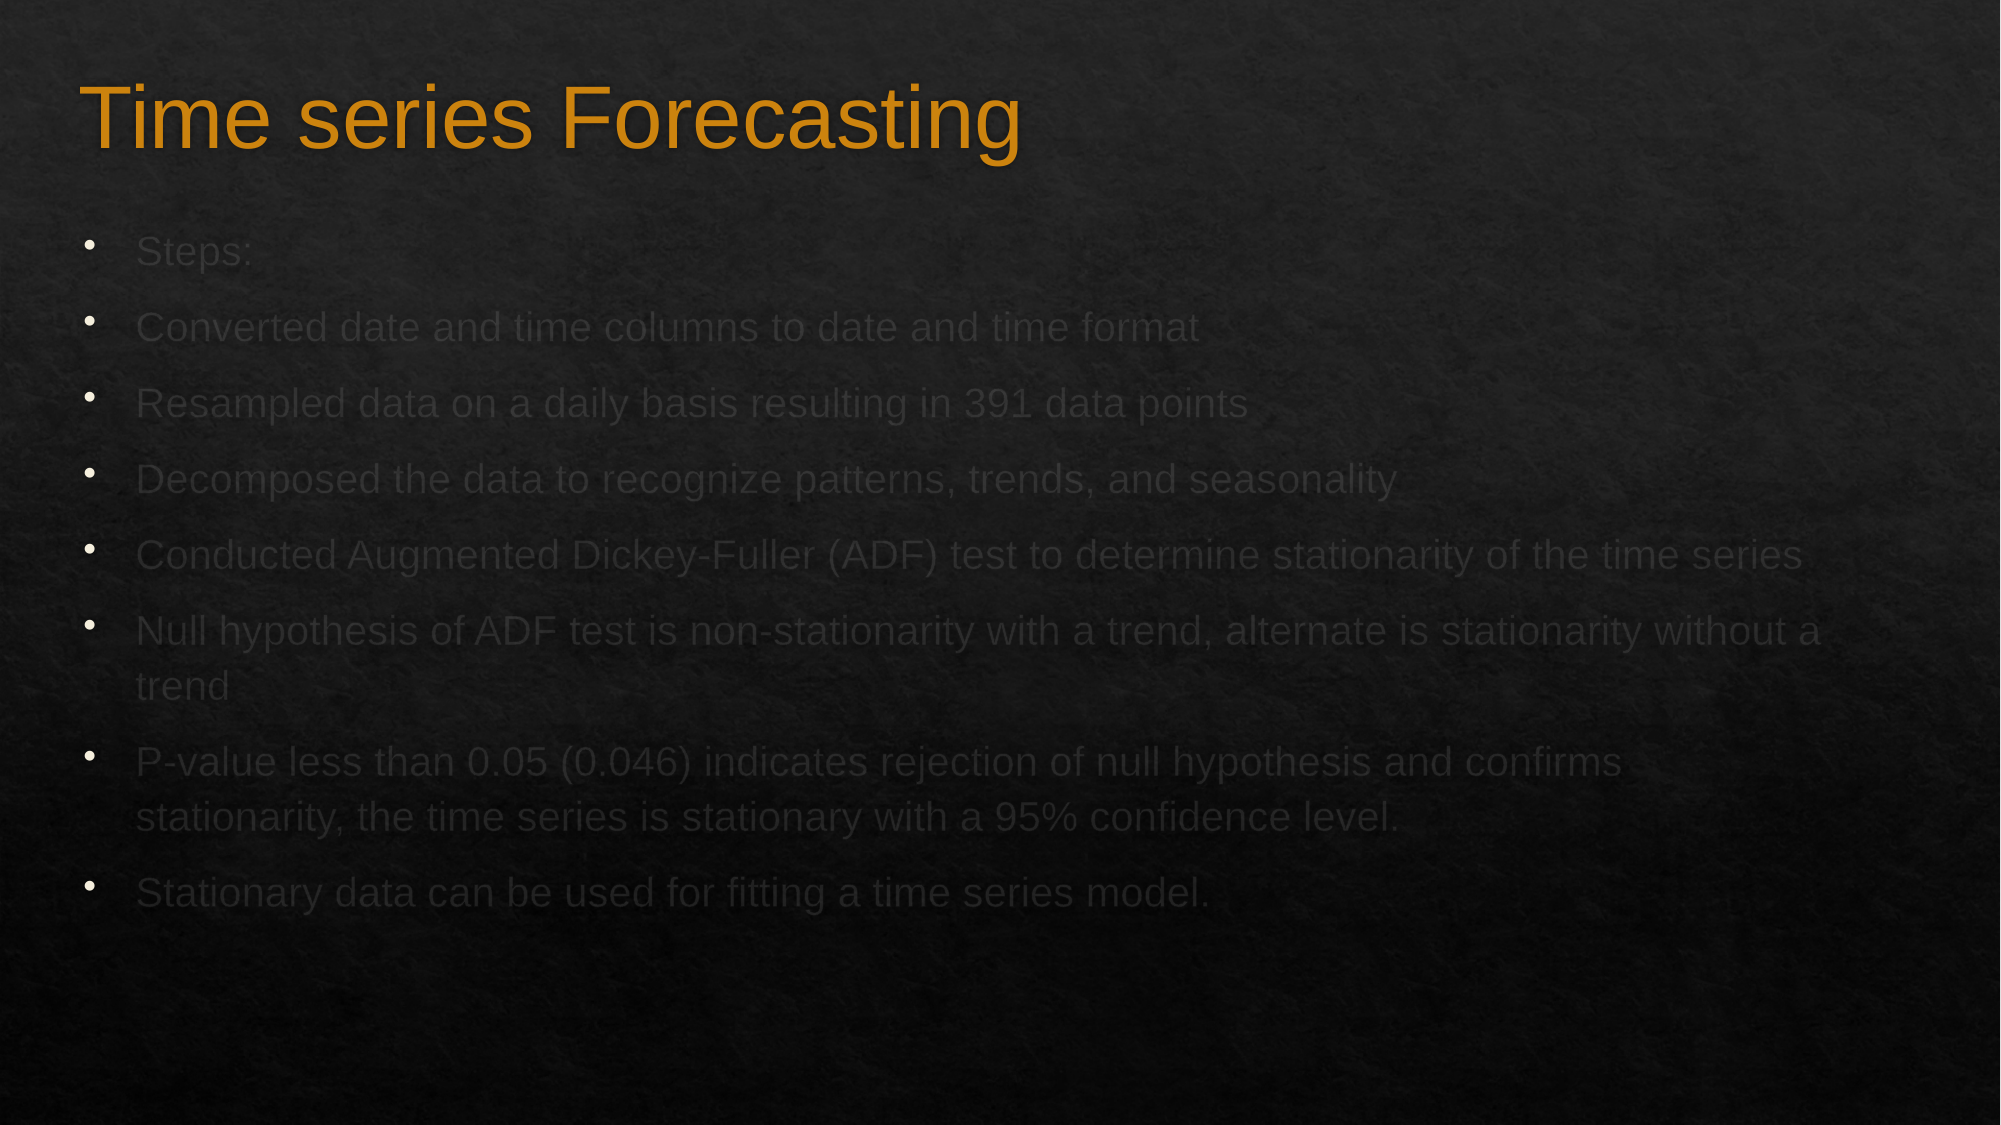

# Time series Forecasting
Steps:
Converted date and time columns to date and time format
Resampled data on a daily basis resulting in 391 data points
Decomposed the data to recognize patterns, trends, and seasonality
Conducted Augmented Dickey-Fuller (ADF) test to determine stationarity of the time series
Null hypothesis of ADF test is non-stationarity with a trend, alternate is stationarity without a trend
P-value less than 0.05 (0.046) indicates rejection of null hypothesis and confirms stationarity, the time series is stationary with a 95% confidence level.
Stationary data can be used for fitting a time series model.